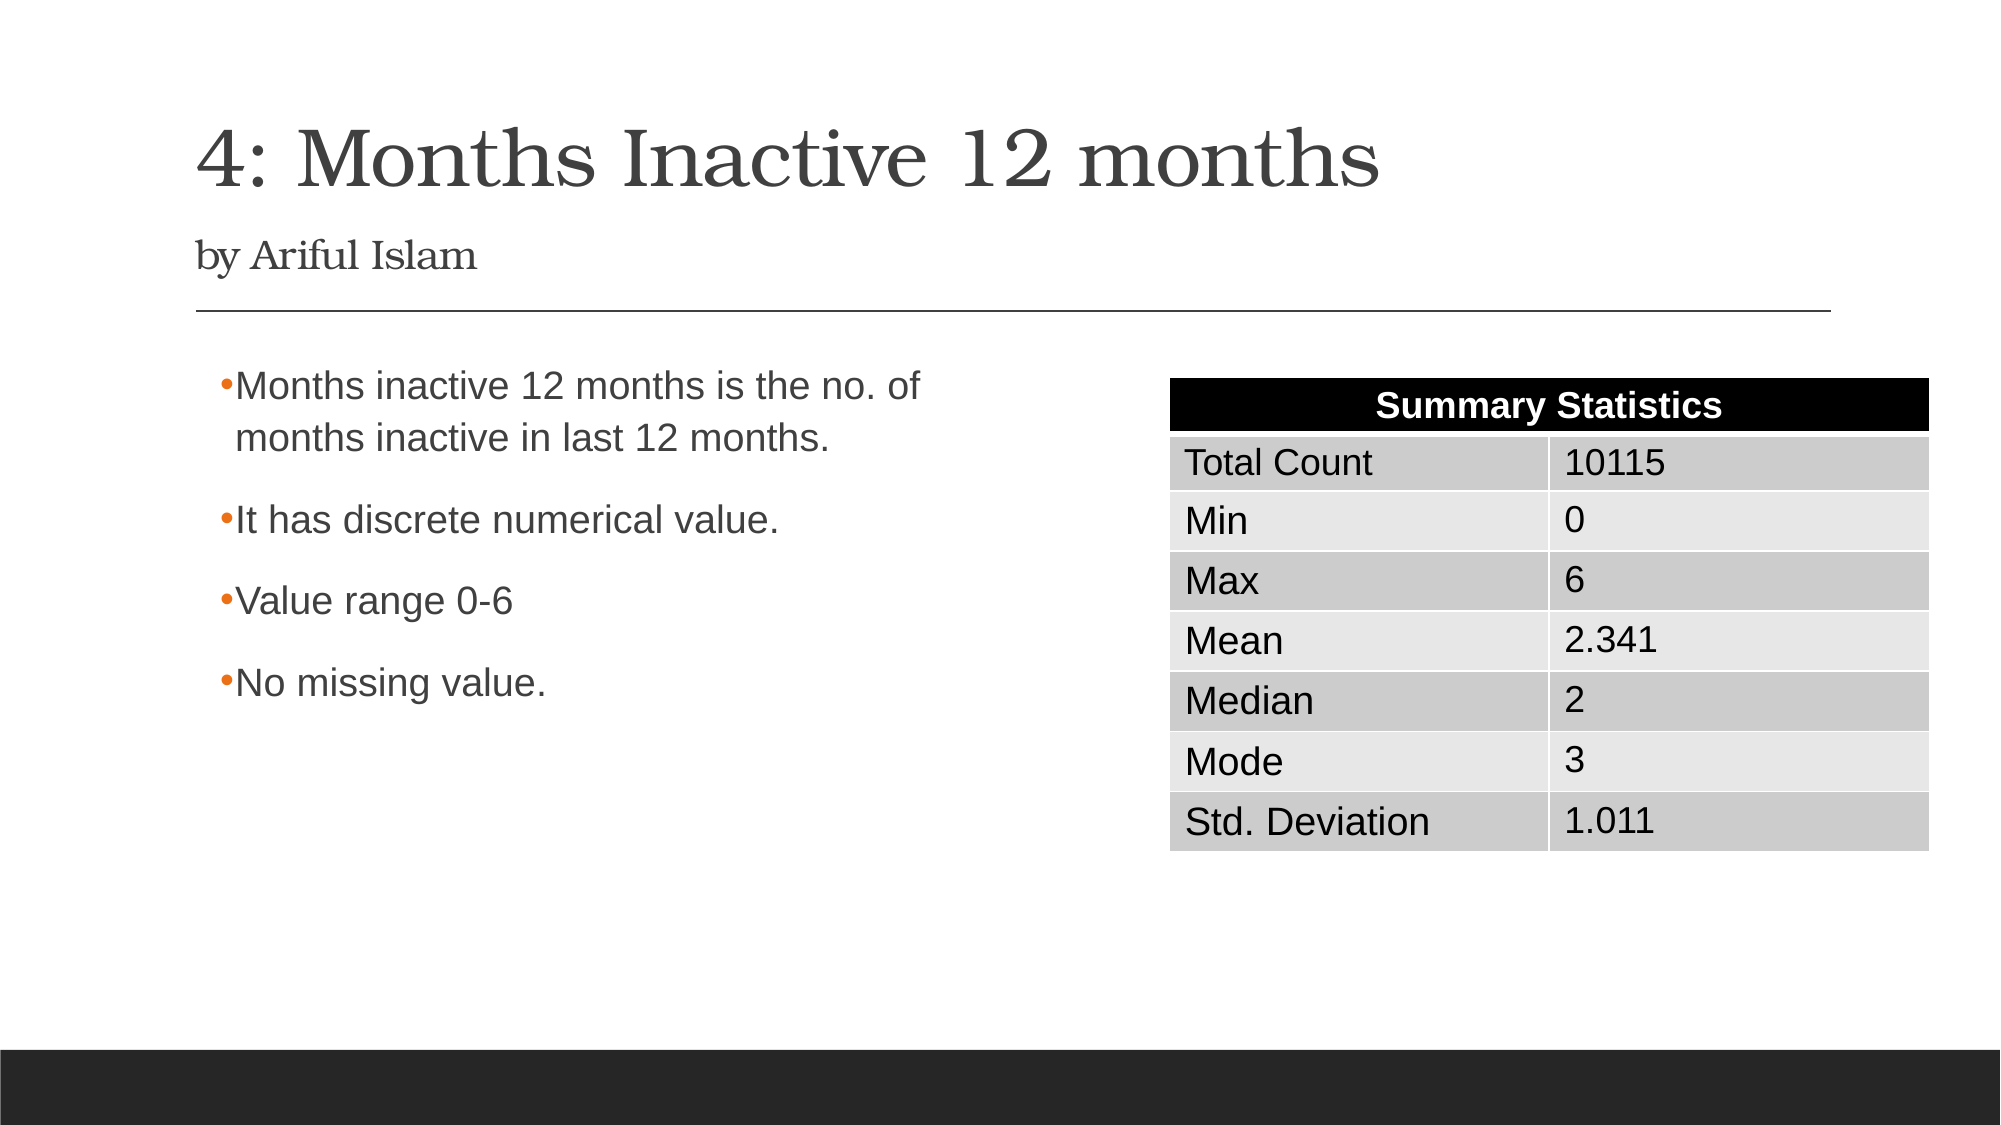

# 4: Months Inactive 12 months by Ariful Islam
Months inactive 12 months is the no. of months inactive in last 12 months.
It has discrete numerical value.
Value range 0-6
No missing value.
| Summary Statistics |  |
| --- | --- |
| Total Count | 10115 |
| Min | 0 |
| Max | 6 |
| Mean | 2.341 |
| Median | 2 |
| Mode | 3 |
| Std. Deviation | 1.011 |